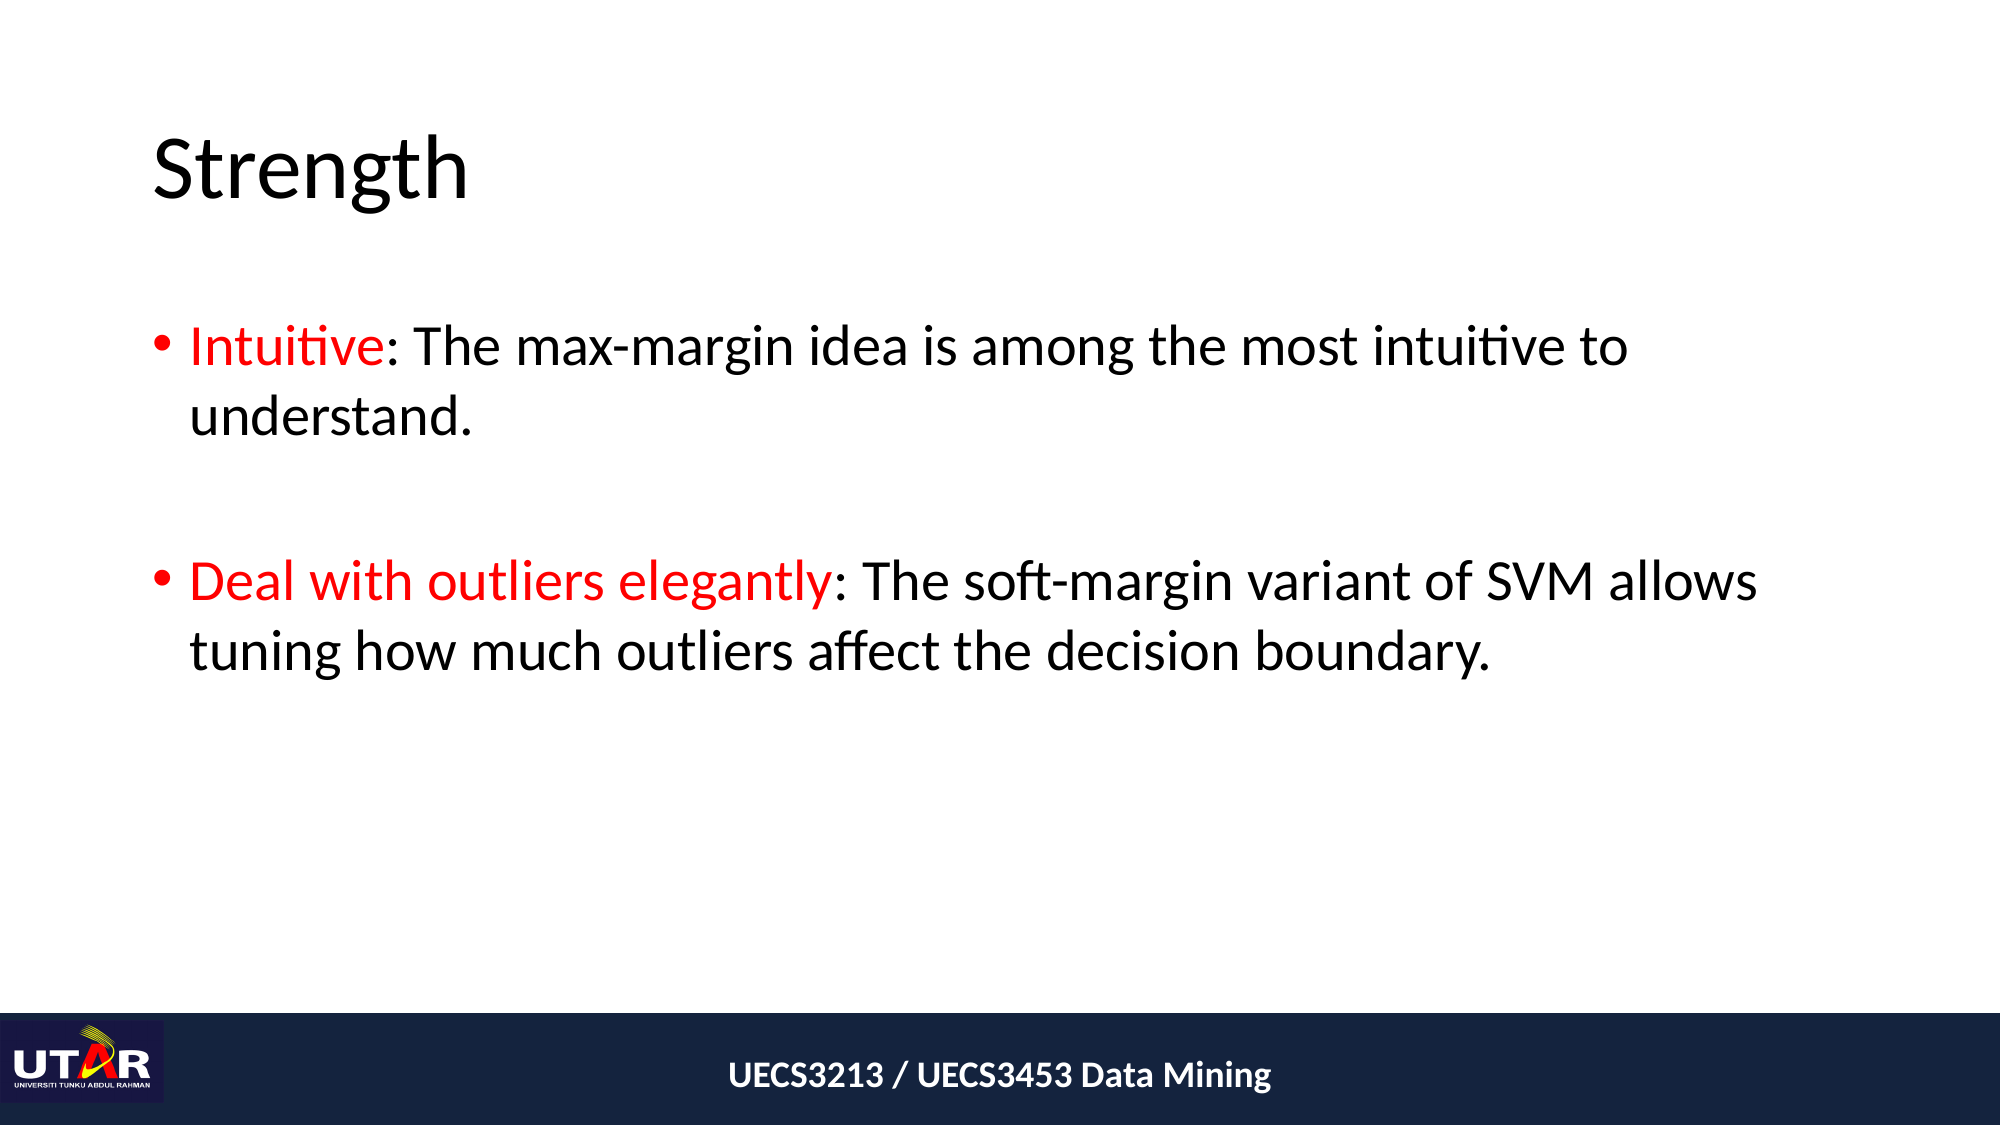

# Strength
Intuitive: The max-margin idea is among the most intuitive to understand.

Deal with outliers elegantly: The soft-margin variant of SVM allows tuning how much outliers affect the decision boundary.

UECS3213 / UECS3453 Data Mining
74